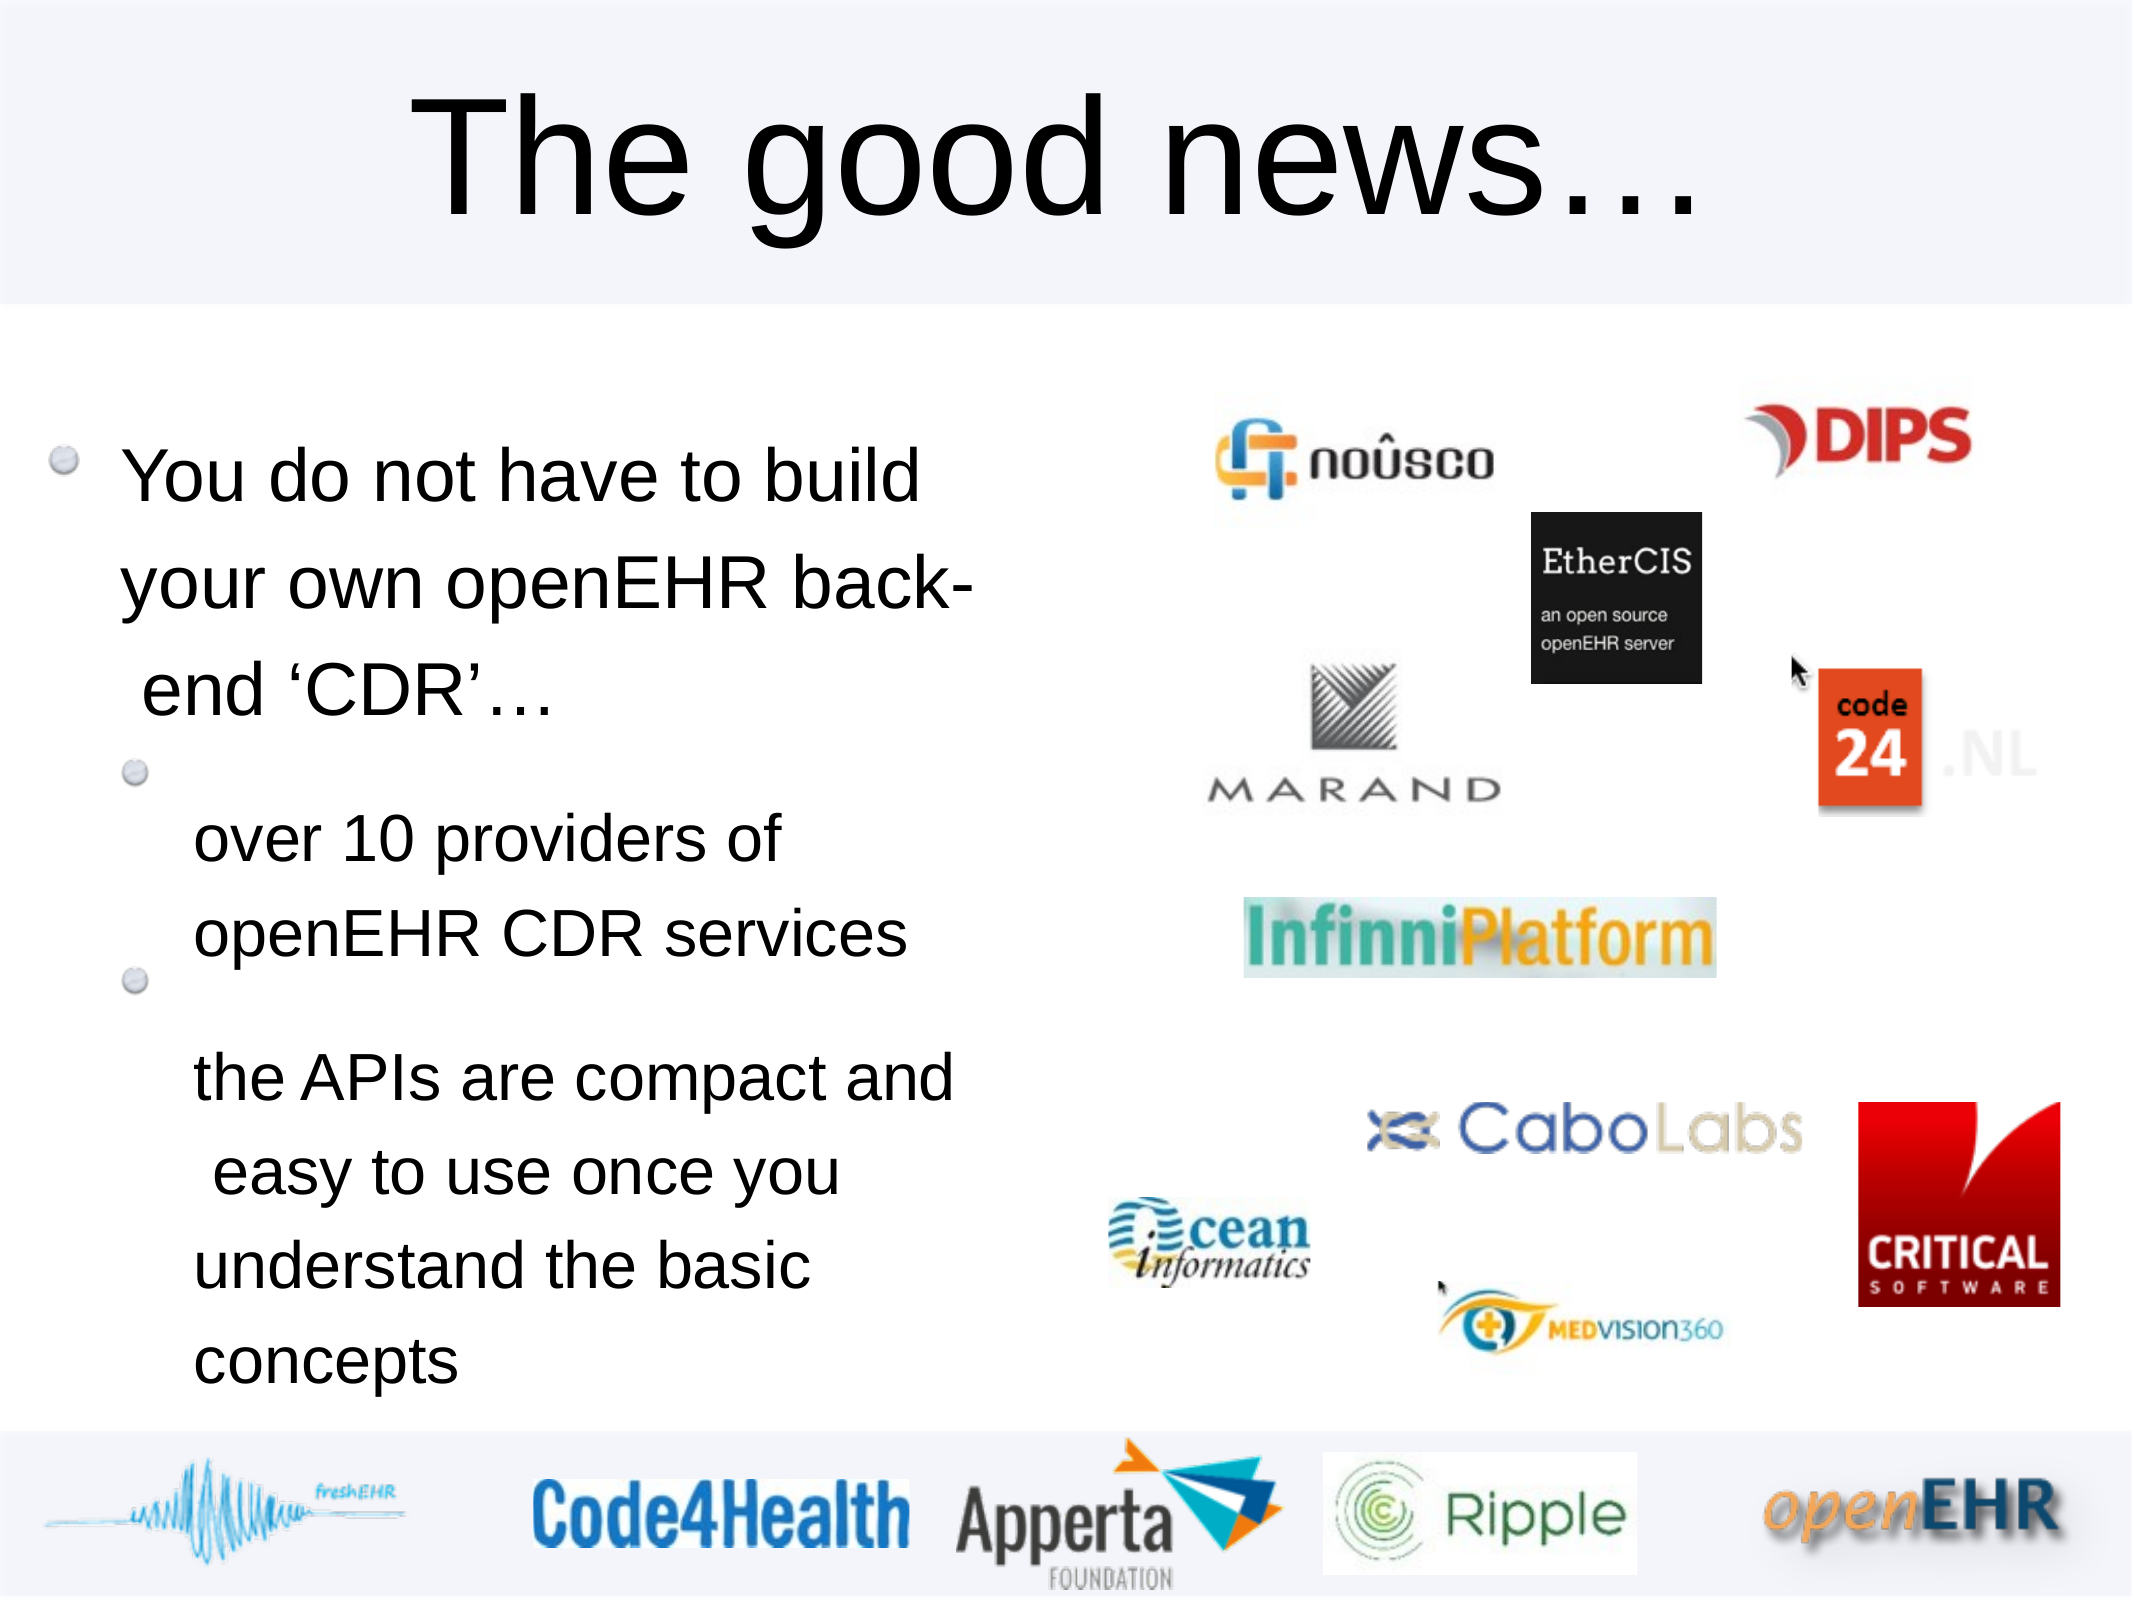

# The good news…

You do not have to build  your own openEHR back-  end ‘CDR’…
over 10 providers of  openEHR CDR services
the APIs are compact and  easy to use once you  understand the basic  concepts